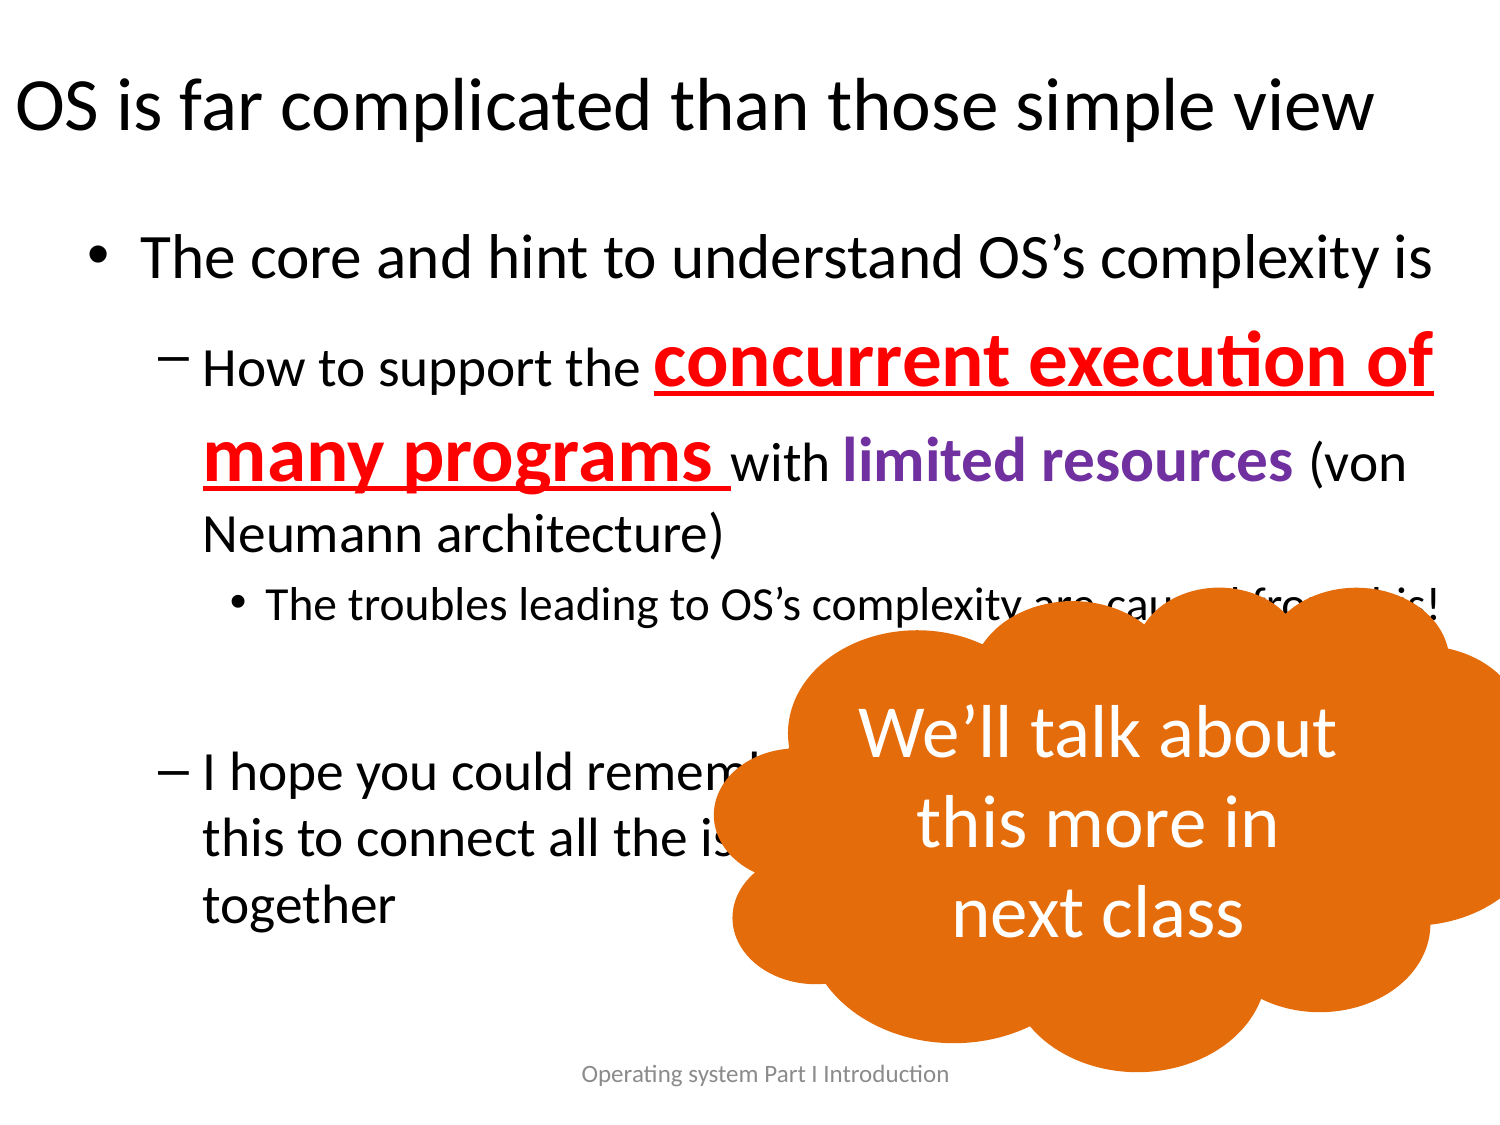

# OS is far complicated than those simple view
The core and hint to understand OS’s complexity is
How to support the concurrent execution of many programs with limited resources (von Neumann architecture)
The troubles leading to OS’s complexity are caused from this!

I hope you could remember this and really understand this to connect all the issues taught in this course together

We’ll talk about this more in next class
Operating system Part I Introduction